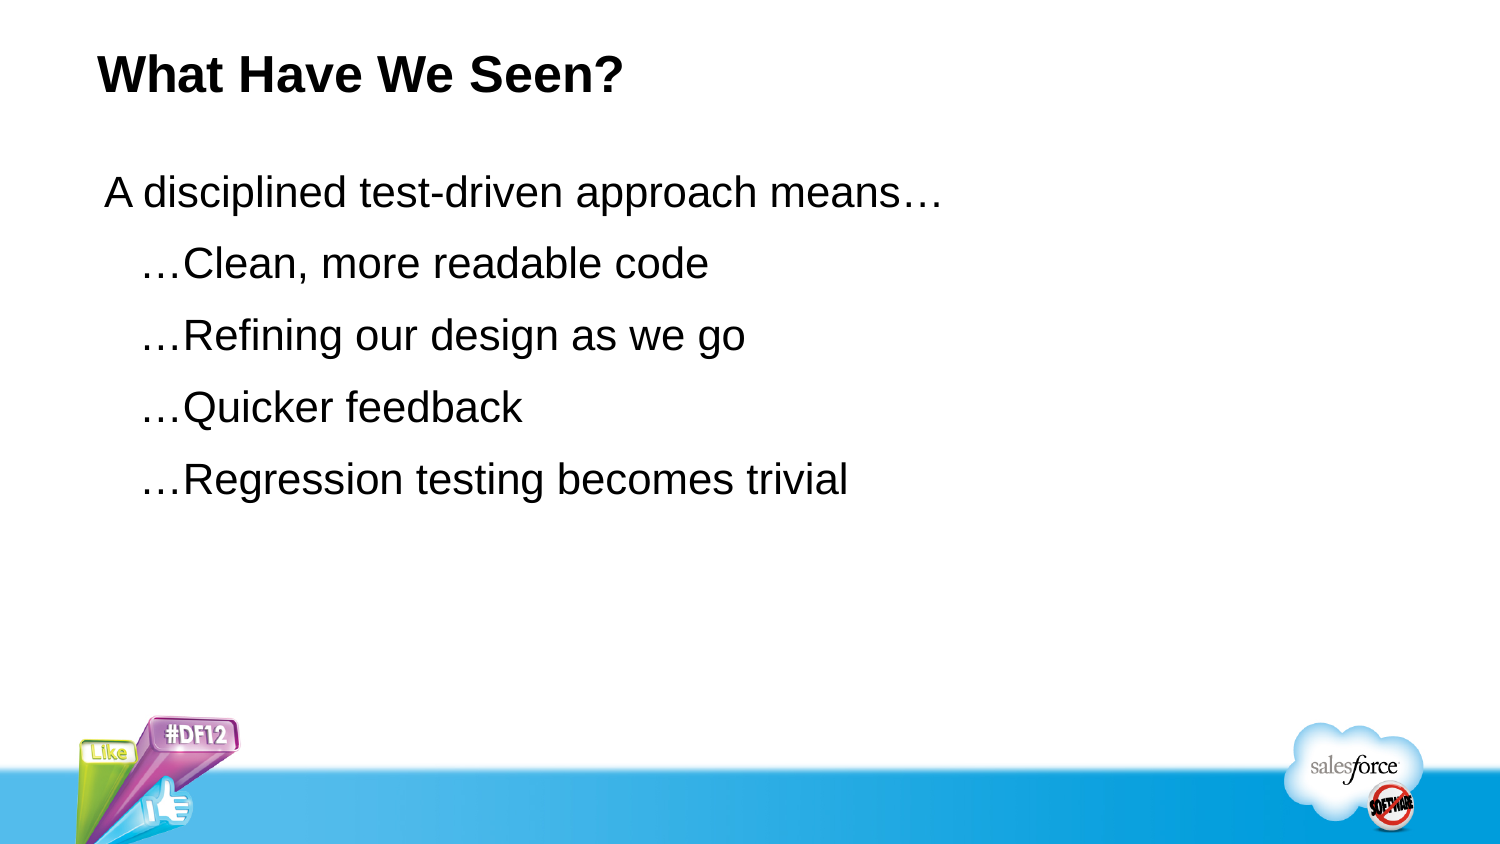

# What Have We Seen?
A disciplined test-driven approach means…
…Clean, more readable code
…Refining our design as we go
…Quicker feedback
…Regression testing becomes trivial